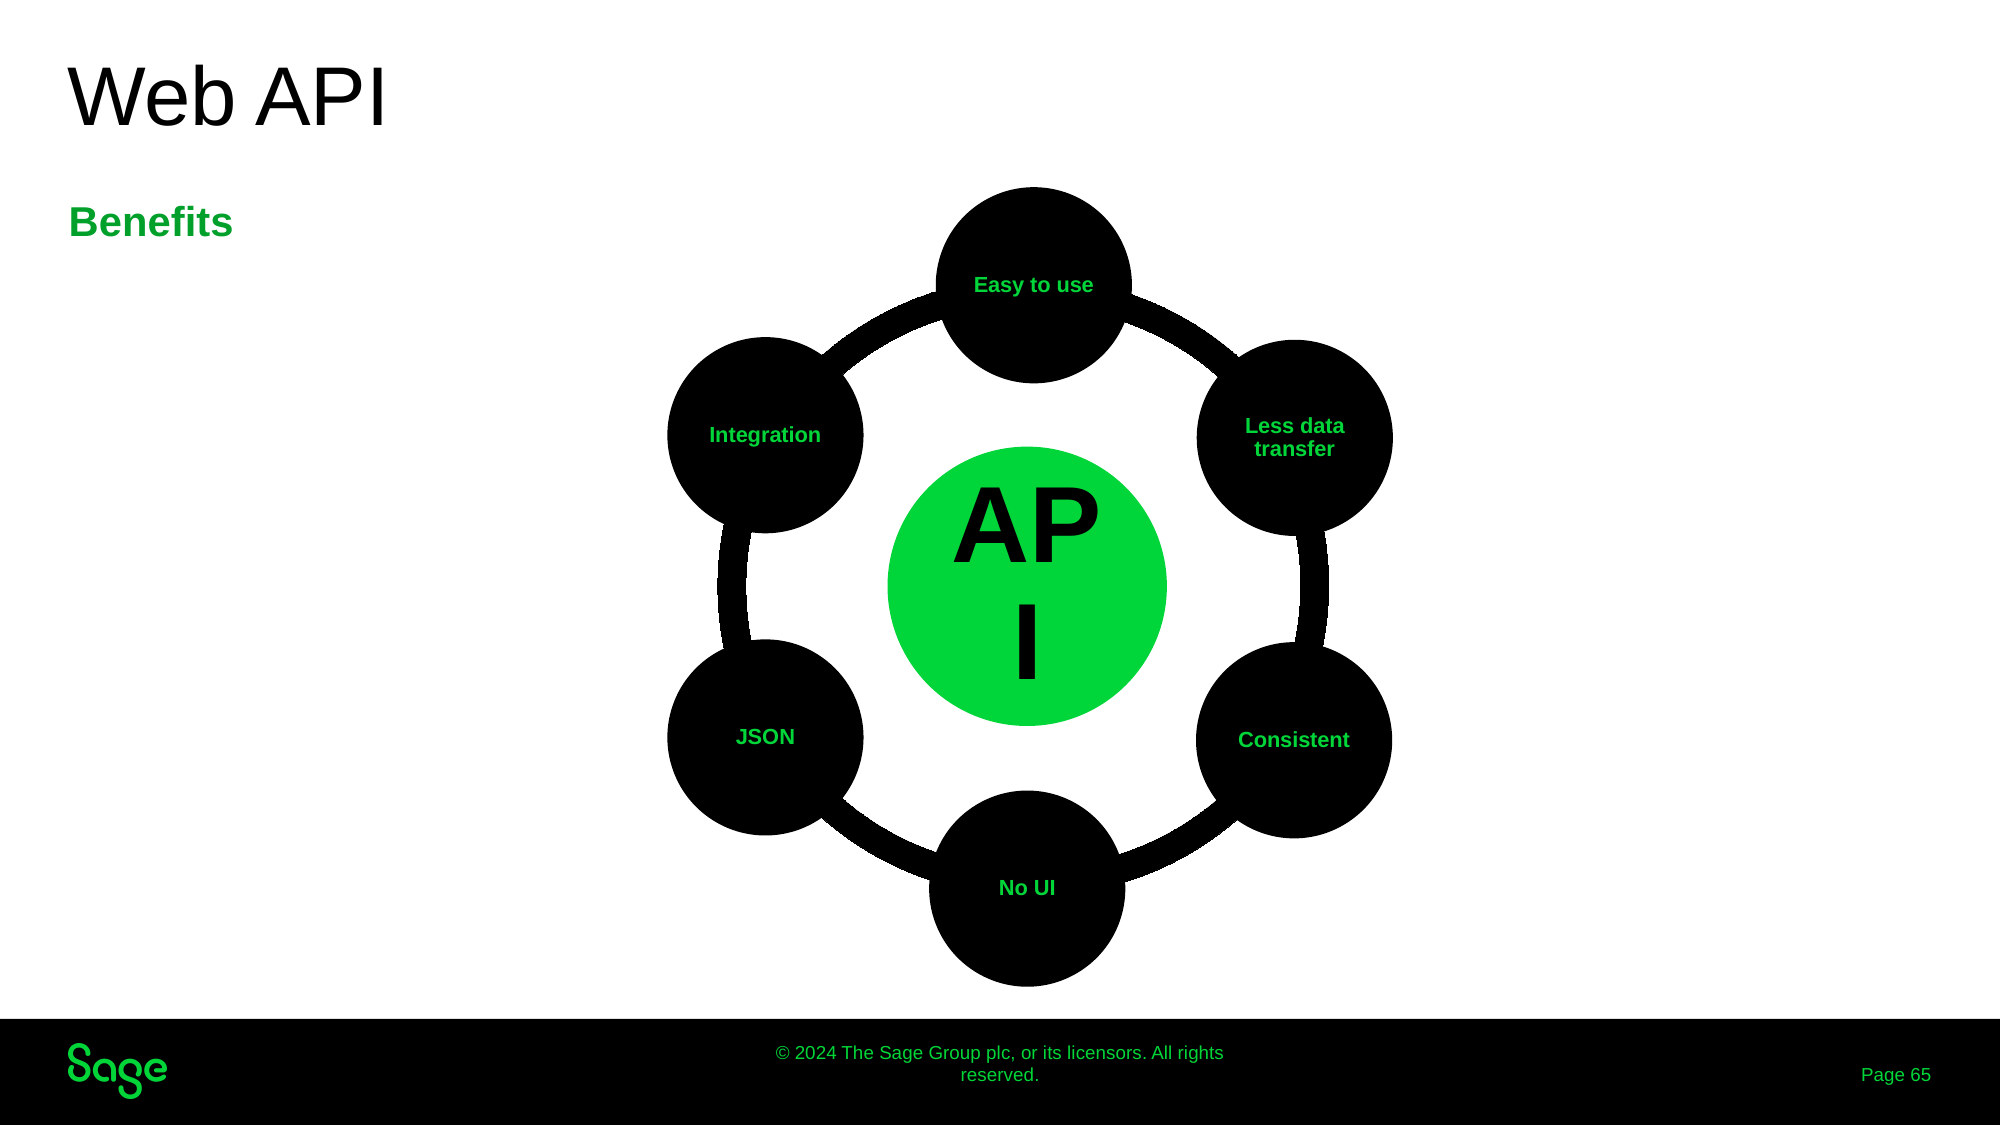

# Web API
Benefits
API
Easy to use
Less data transfer
Consistent
No UI
JSON
Integration
Page 65